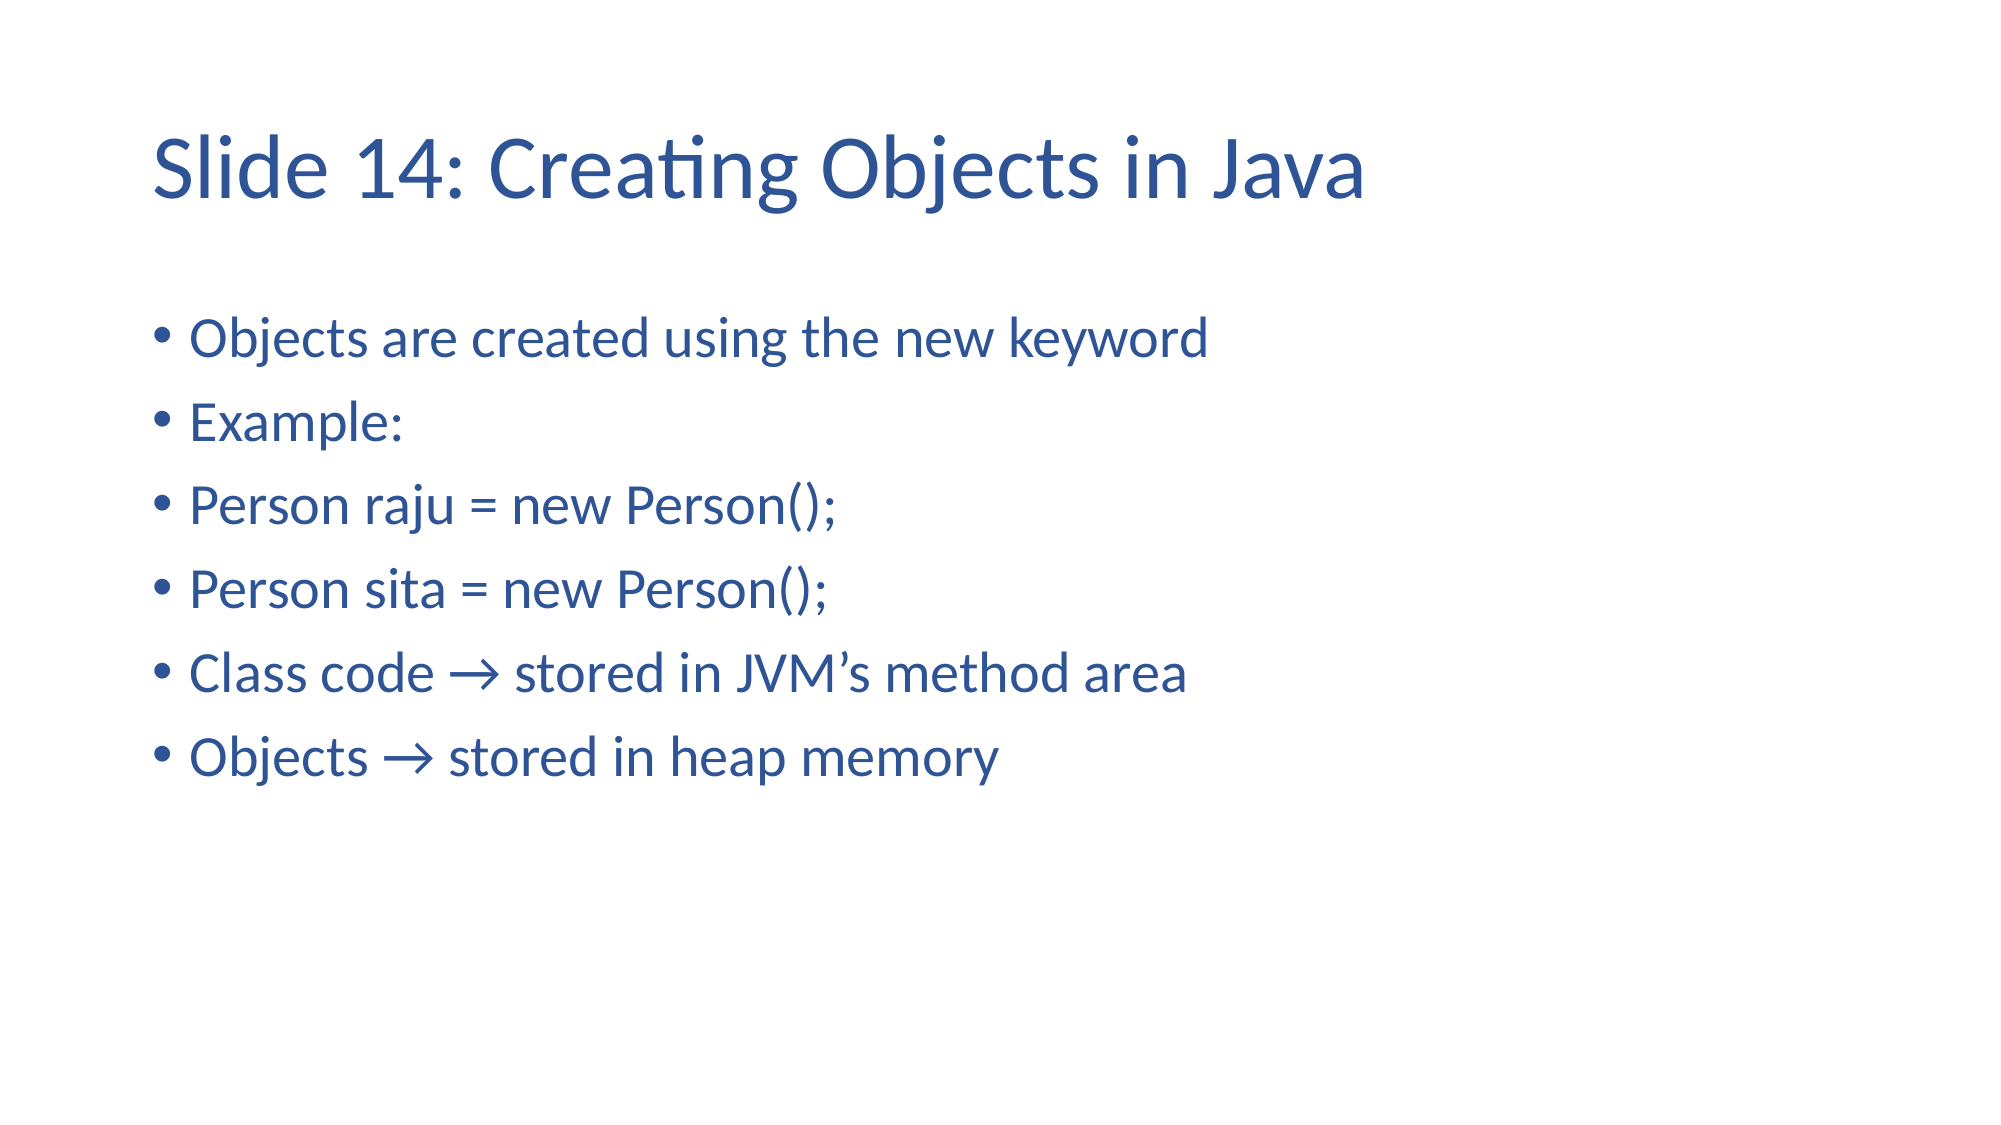

# Slide 14: Creating Objects in Java
Objects are created using the new keyword
Example:
Person raju = new Person();
Person sita = new Person();
Class code → stored in JVM’s method area
Objects → stored in heap memory